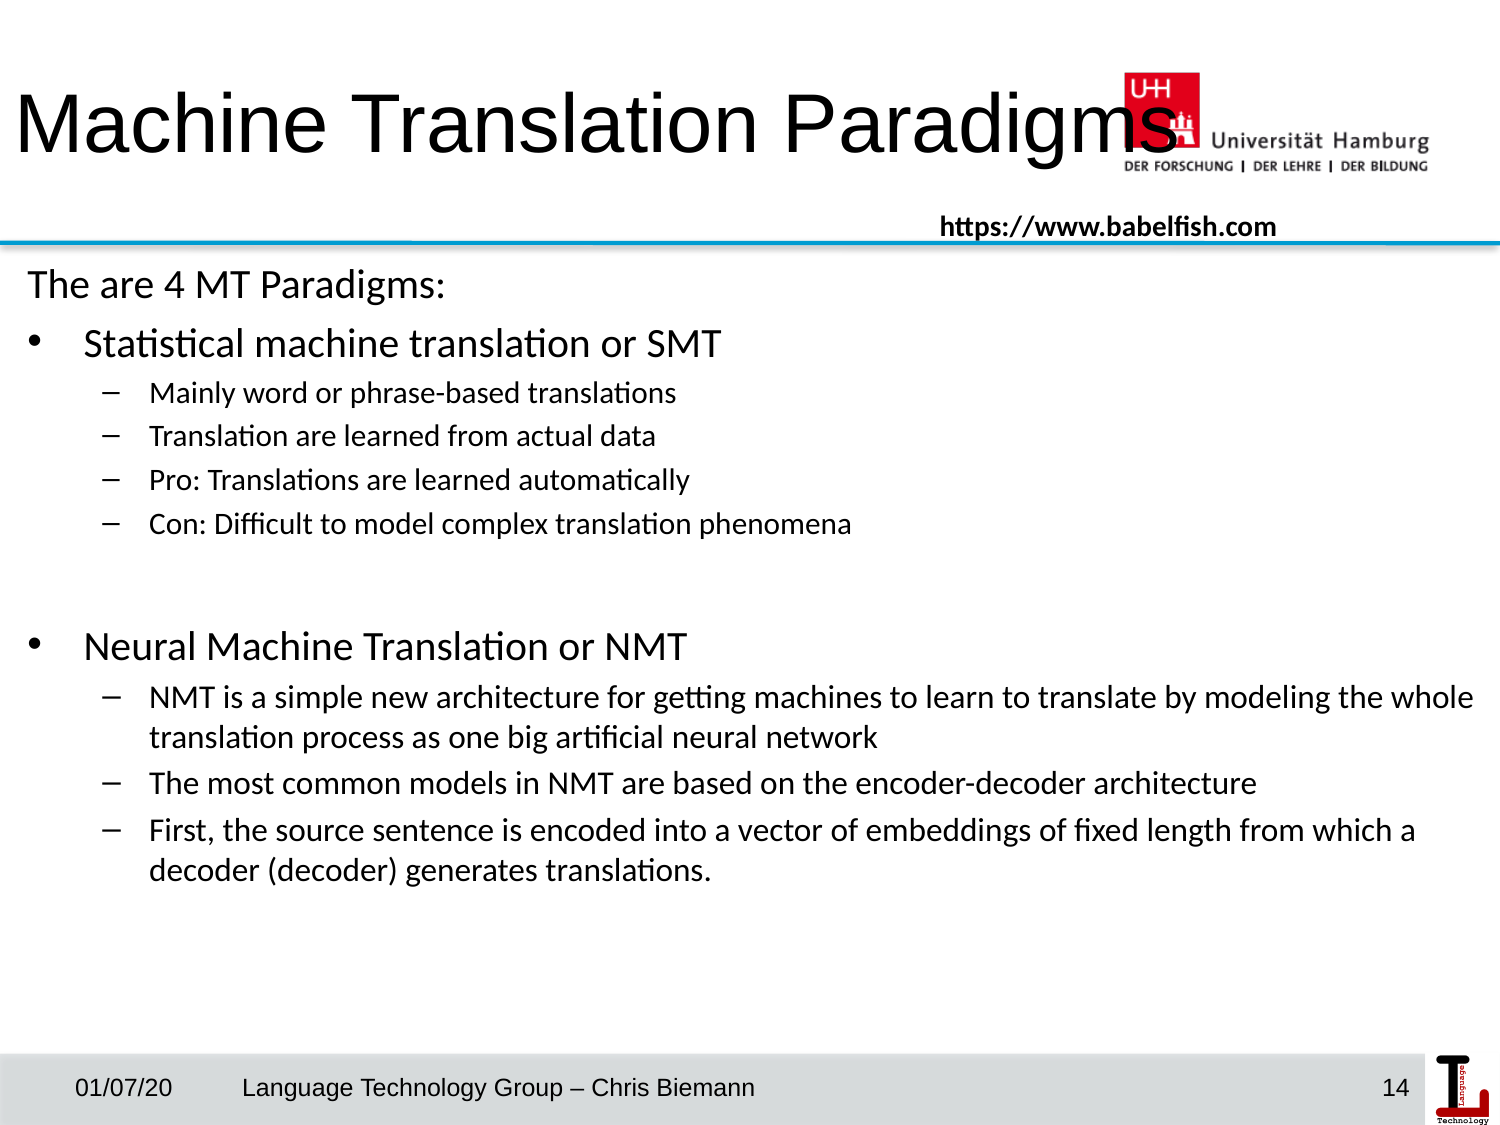

Machine Translation Paradigms
https://www.babelfish.com
The are 4 MT Paradigms:
Statistical machine translation or SMT
Mainly word or phrase-based translations
Translation are learned from actual data
Pro: Translations are learned automatically
Con: Difficult to model complex translation phenomena

Neural Machine Translation or NMT
NMT is a simple new architecture for getting machines to learn to translate by modeling the whole translation process as one big artificial neural network
The most common models in NMT are based on the encoder-decoder architecture
First, the source sentence is encoded into a vector of embeddings of fixed length from which a decoder (decoder) generates translations.
01/07/20
 Language Technology Group – Chris Biemann
14